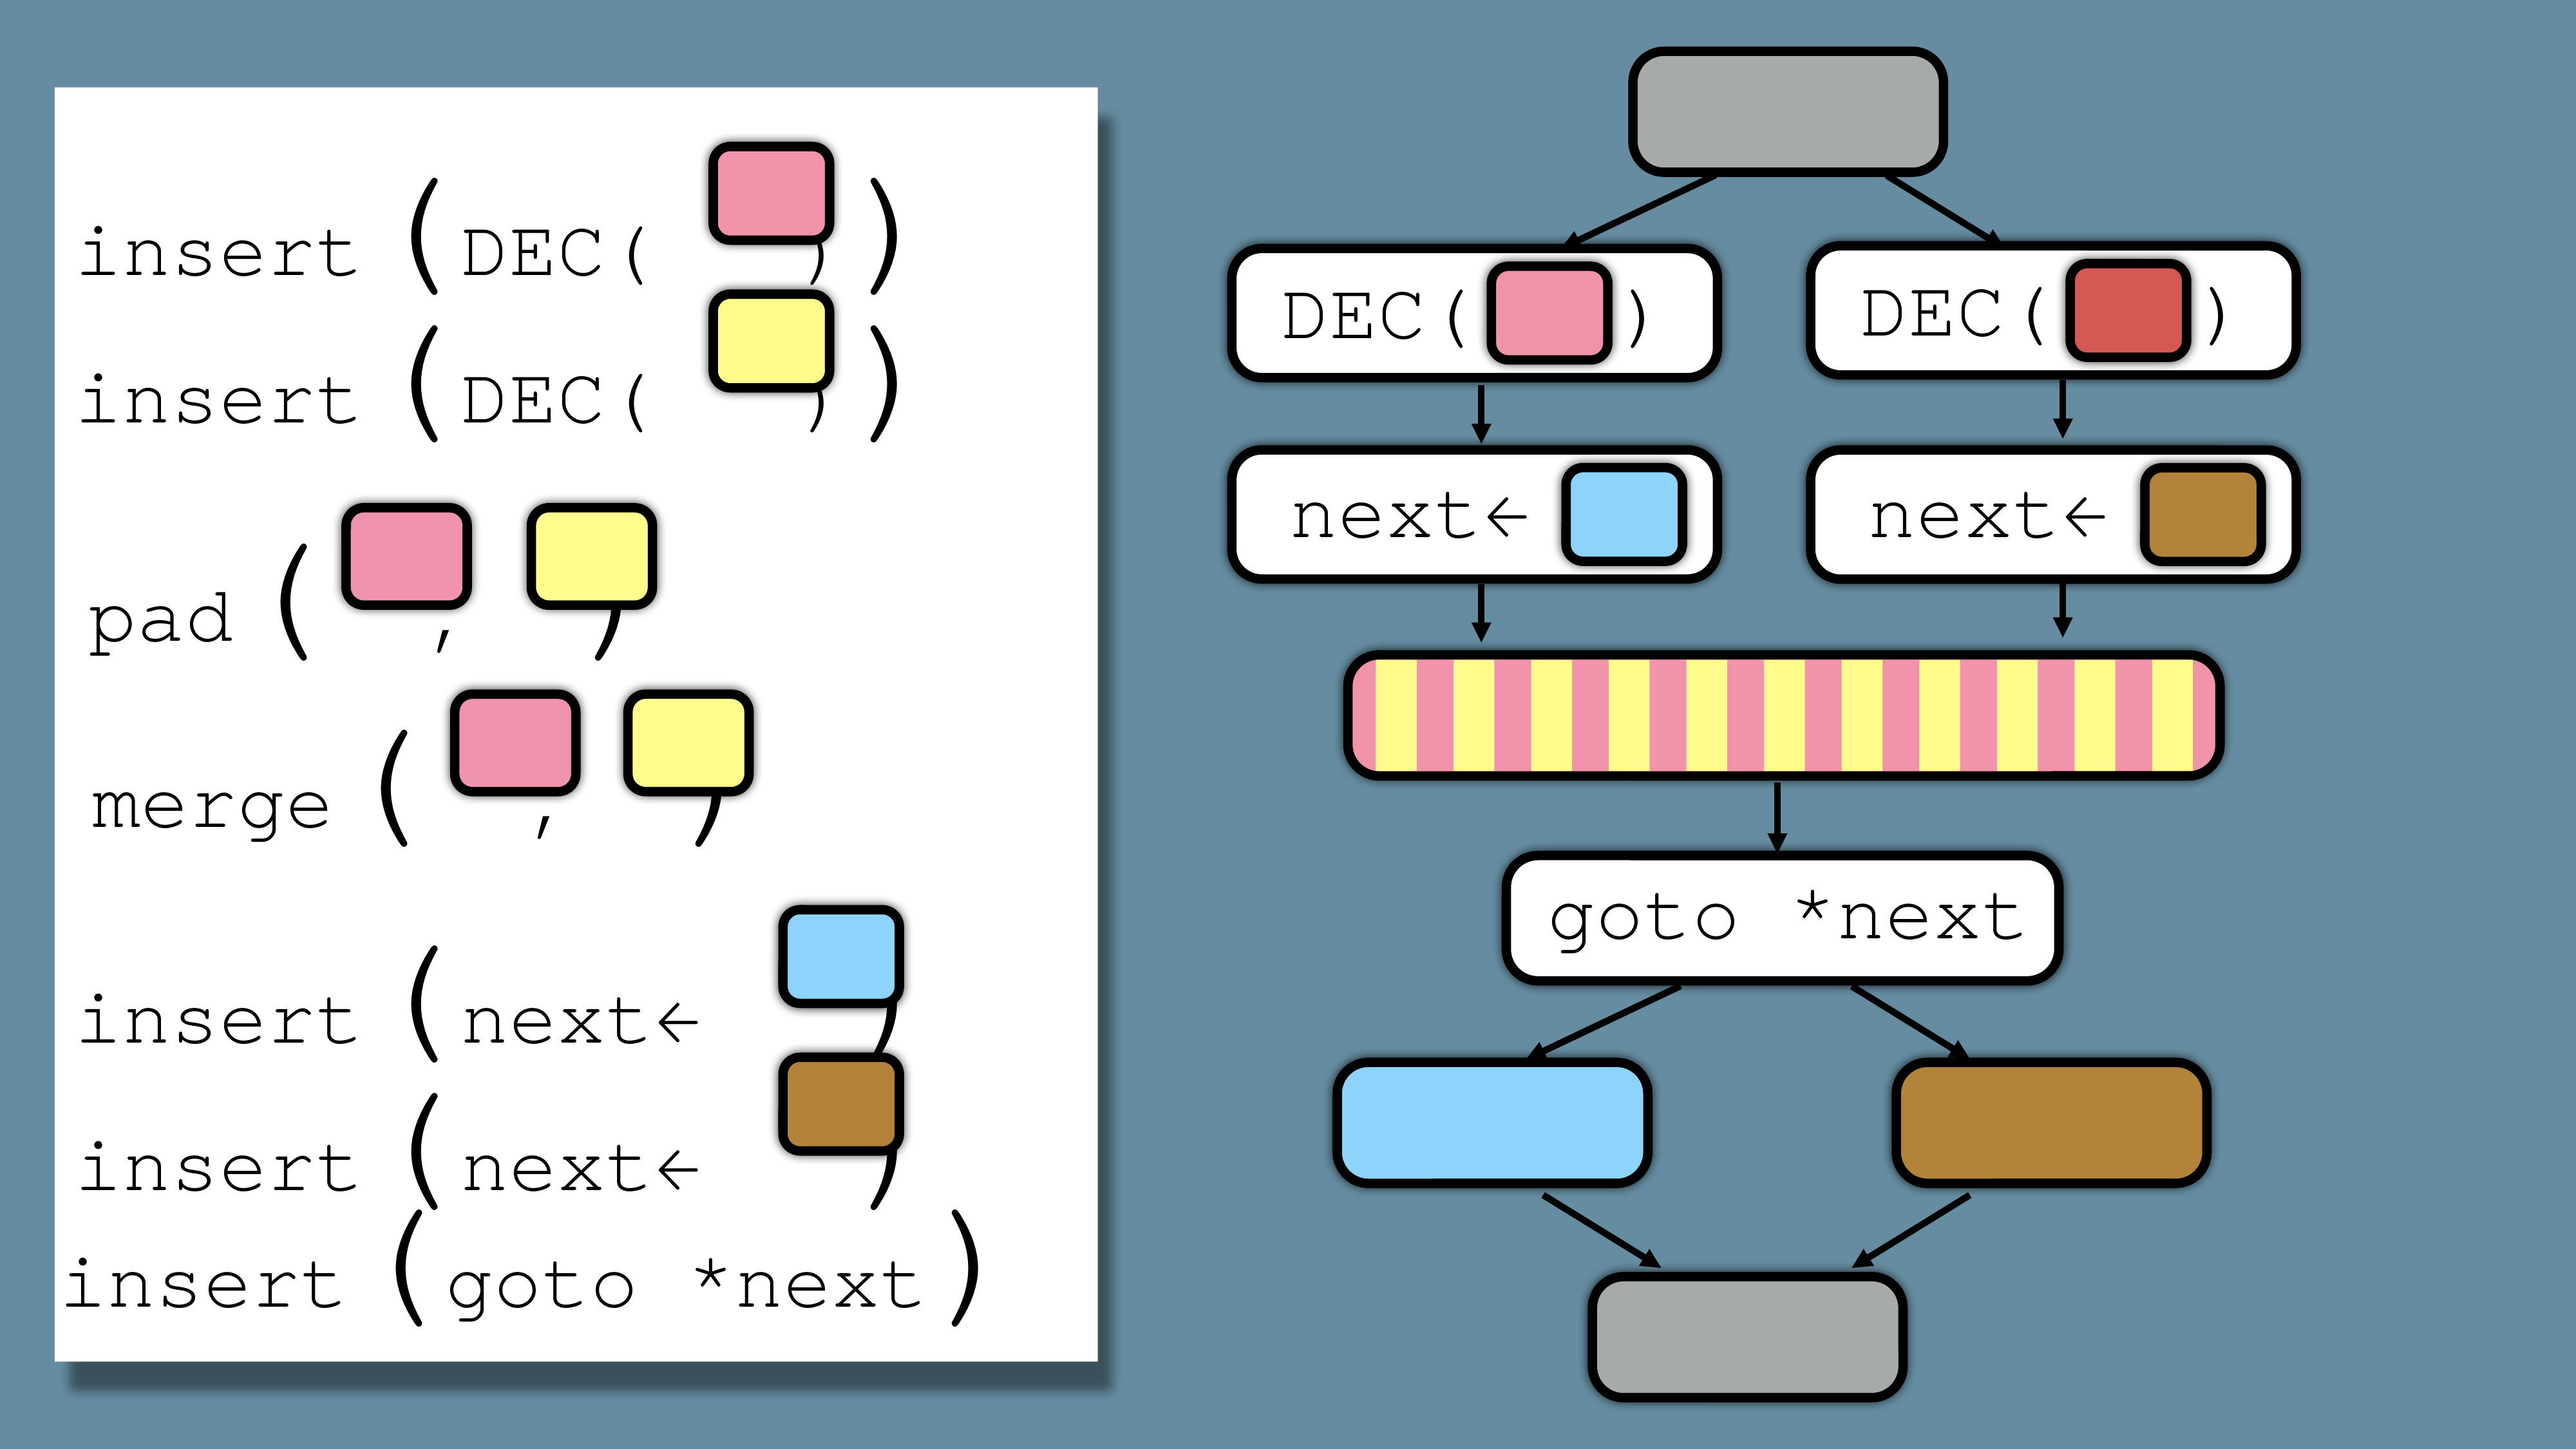

DEC(   )

DEC(   )

next←

next←

goto *next

insert(DEC(   ))

insert(DEC(   ))

pad( ,  )

merge( ,  )

insert(next←   )

insert(next←   )
insert(goto *next)